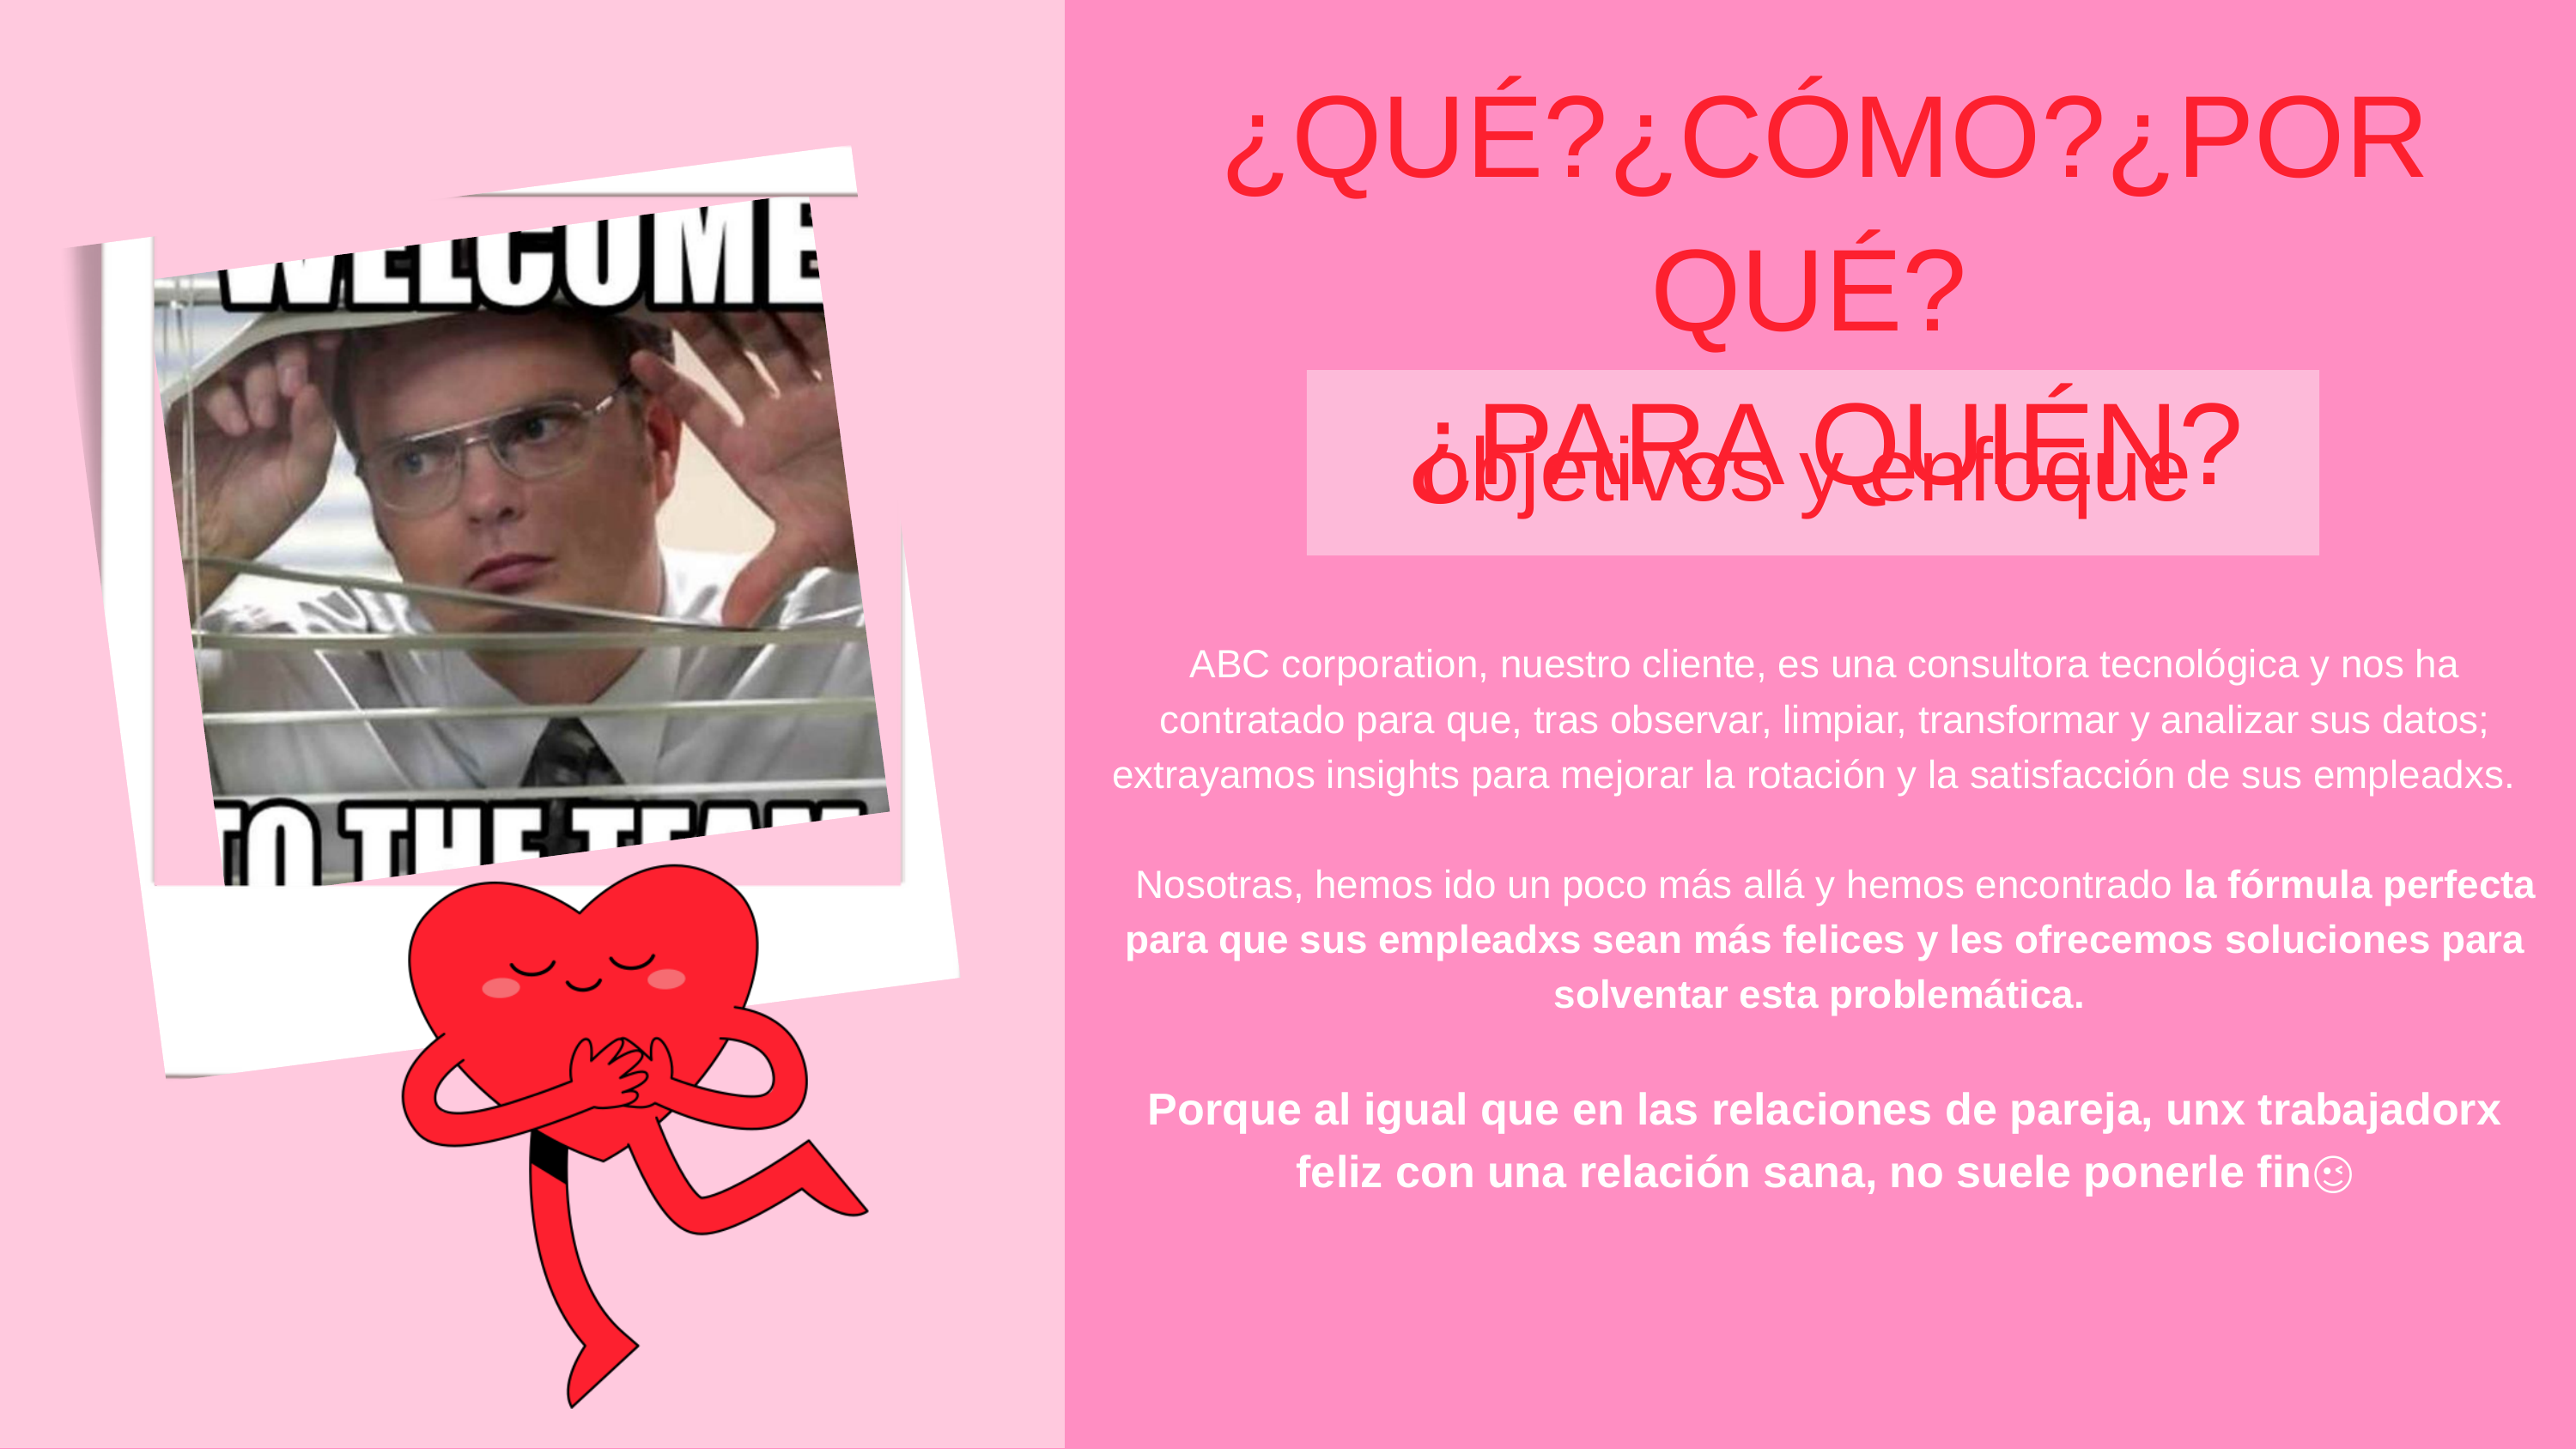

¿QUÉ?¿CÓMO?¿POR QUÉ?
¿PARA QUIÉN?

objetivos y enfoque
ABC corporation, nuestro cliente, es una consultora tecnológica y nos ha contratado para que, tras observar, limpiar, transformar y analizar sus datos; extrayamos insights para mejorar la rotación y la satisfacción de sus empleadxs.

  Nosotras, hemos ido un poco más allá y hemos encontrado la fórmula perfecta para que sus empleadxs sean más felices y les ofrecemos soluciones para solventar esta problemática.

Porque al igual que en las relaciones de pareja, unx trabajadorx feliz con una relación sana, no suele ponerle fin😉